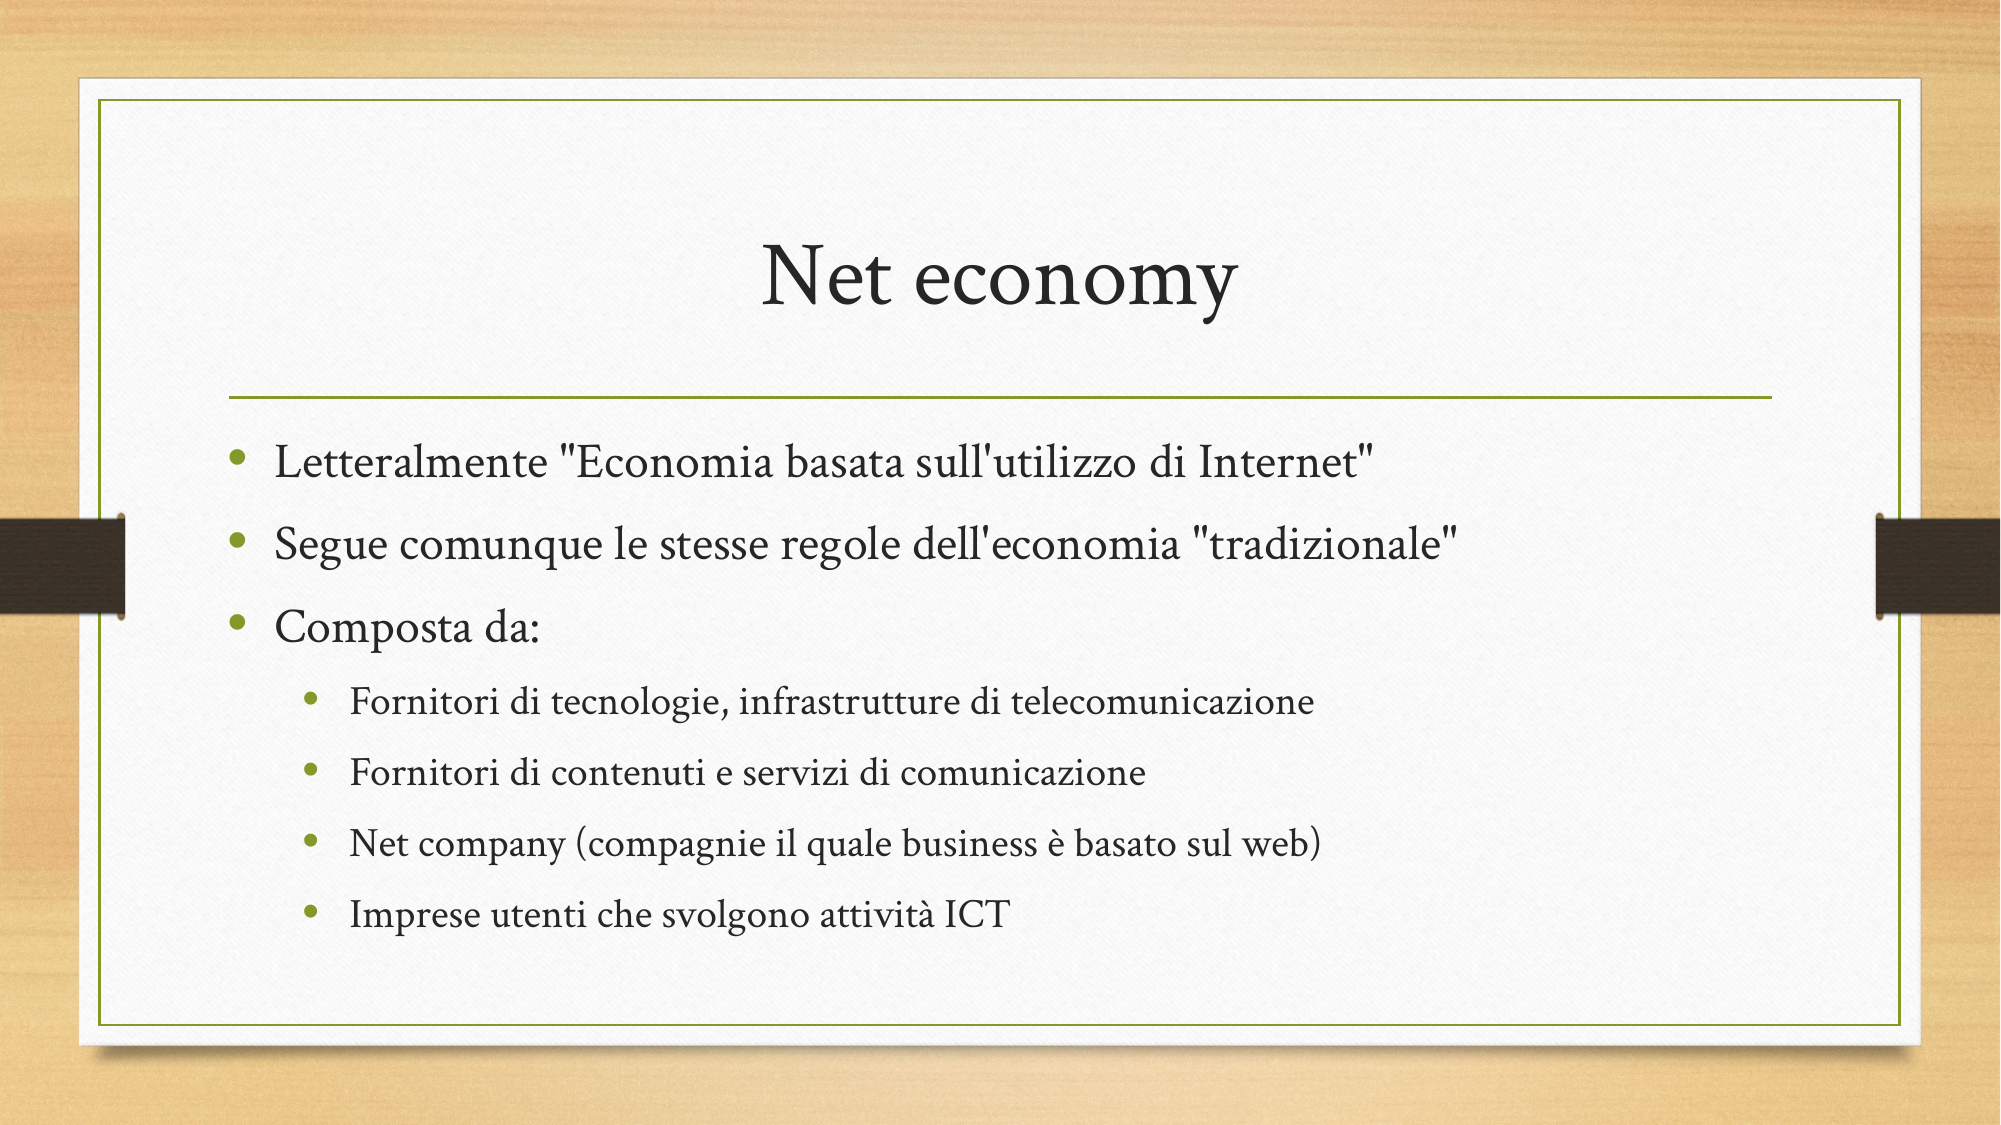

# Net economy
Letteralmente "Economia basata sull'utilizzo di Internet"
Segue comunque le stesse regole dell'economia "tradizionale"
Composta da:
Fornitori di tecnologie, infrastrutture di telecomunicazione
Fornitori di contenuti e servizi di comunicazione
Net company (compagnie il quale business è basato sul web)
Imprese utenti che svolgono attività ICT